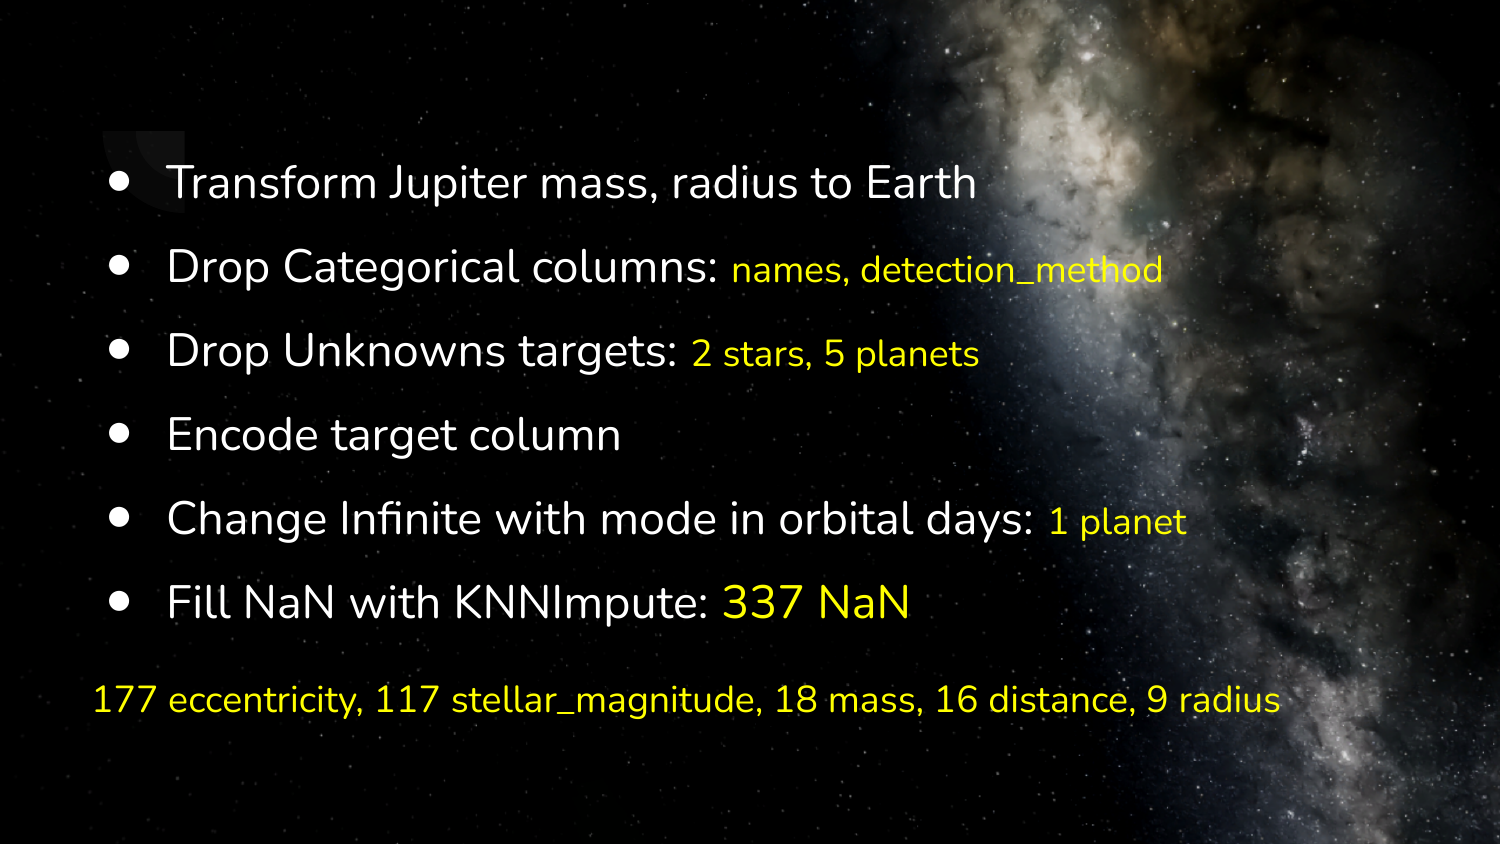

# Transform Jupiter mass, radius to Earth
Drop Categorical columns: names, detection_method
Drop Unknowns targets: 2 stars, 5 planets
Encode target column
Change Infinite with mode in orbital days: 1 planet
Fill NaN with KNNImpute: 337 NaN
177 eccentricity, 117 stellar_magnitude, 18 mass, 16 distance, 9 radius